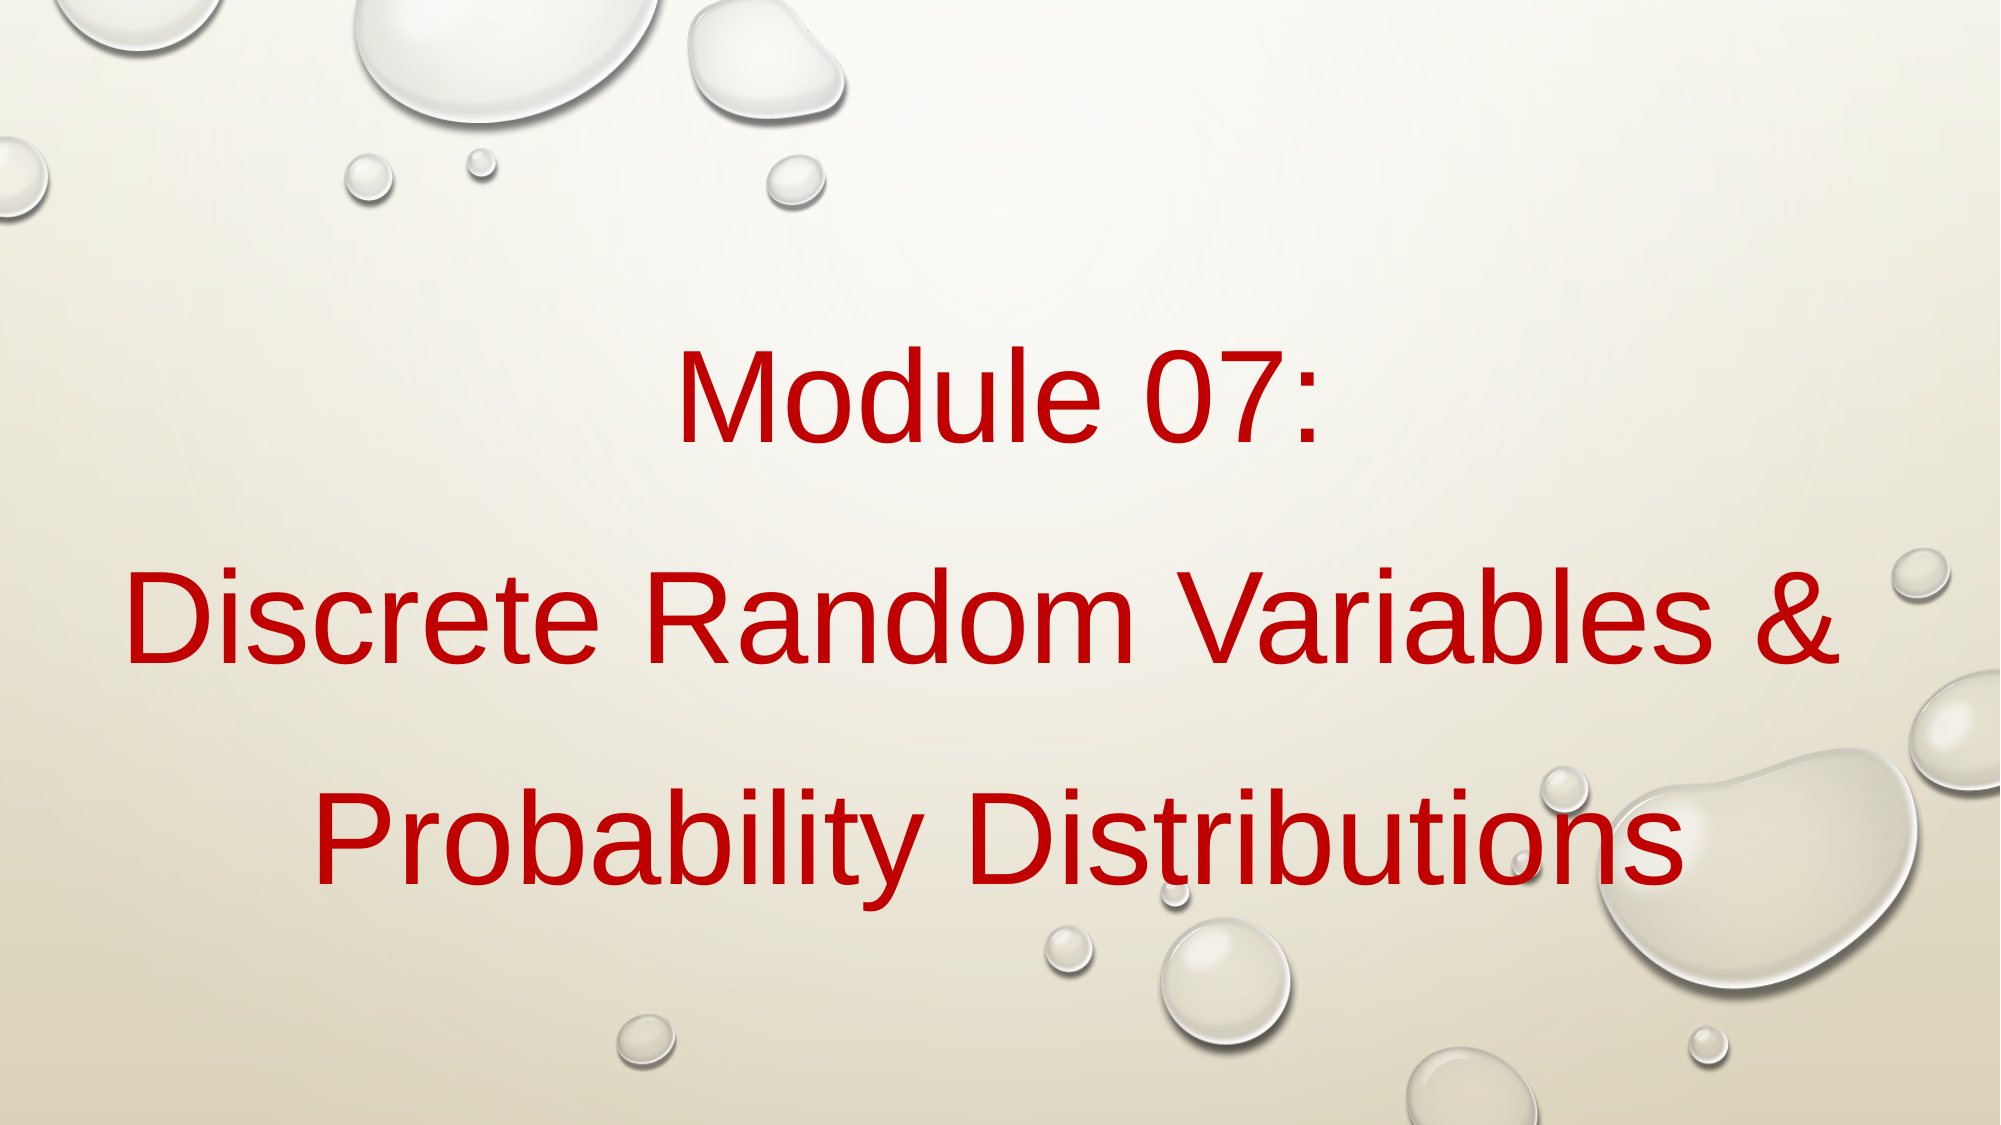

# Module 07: Discrete Random Variables & Probability Distributions